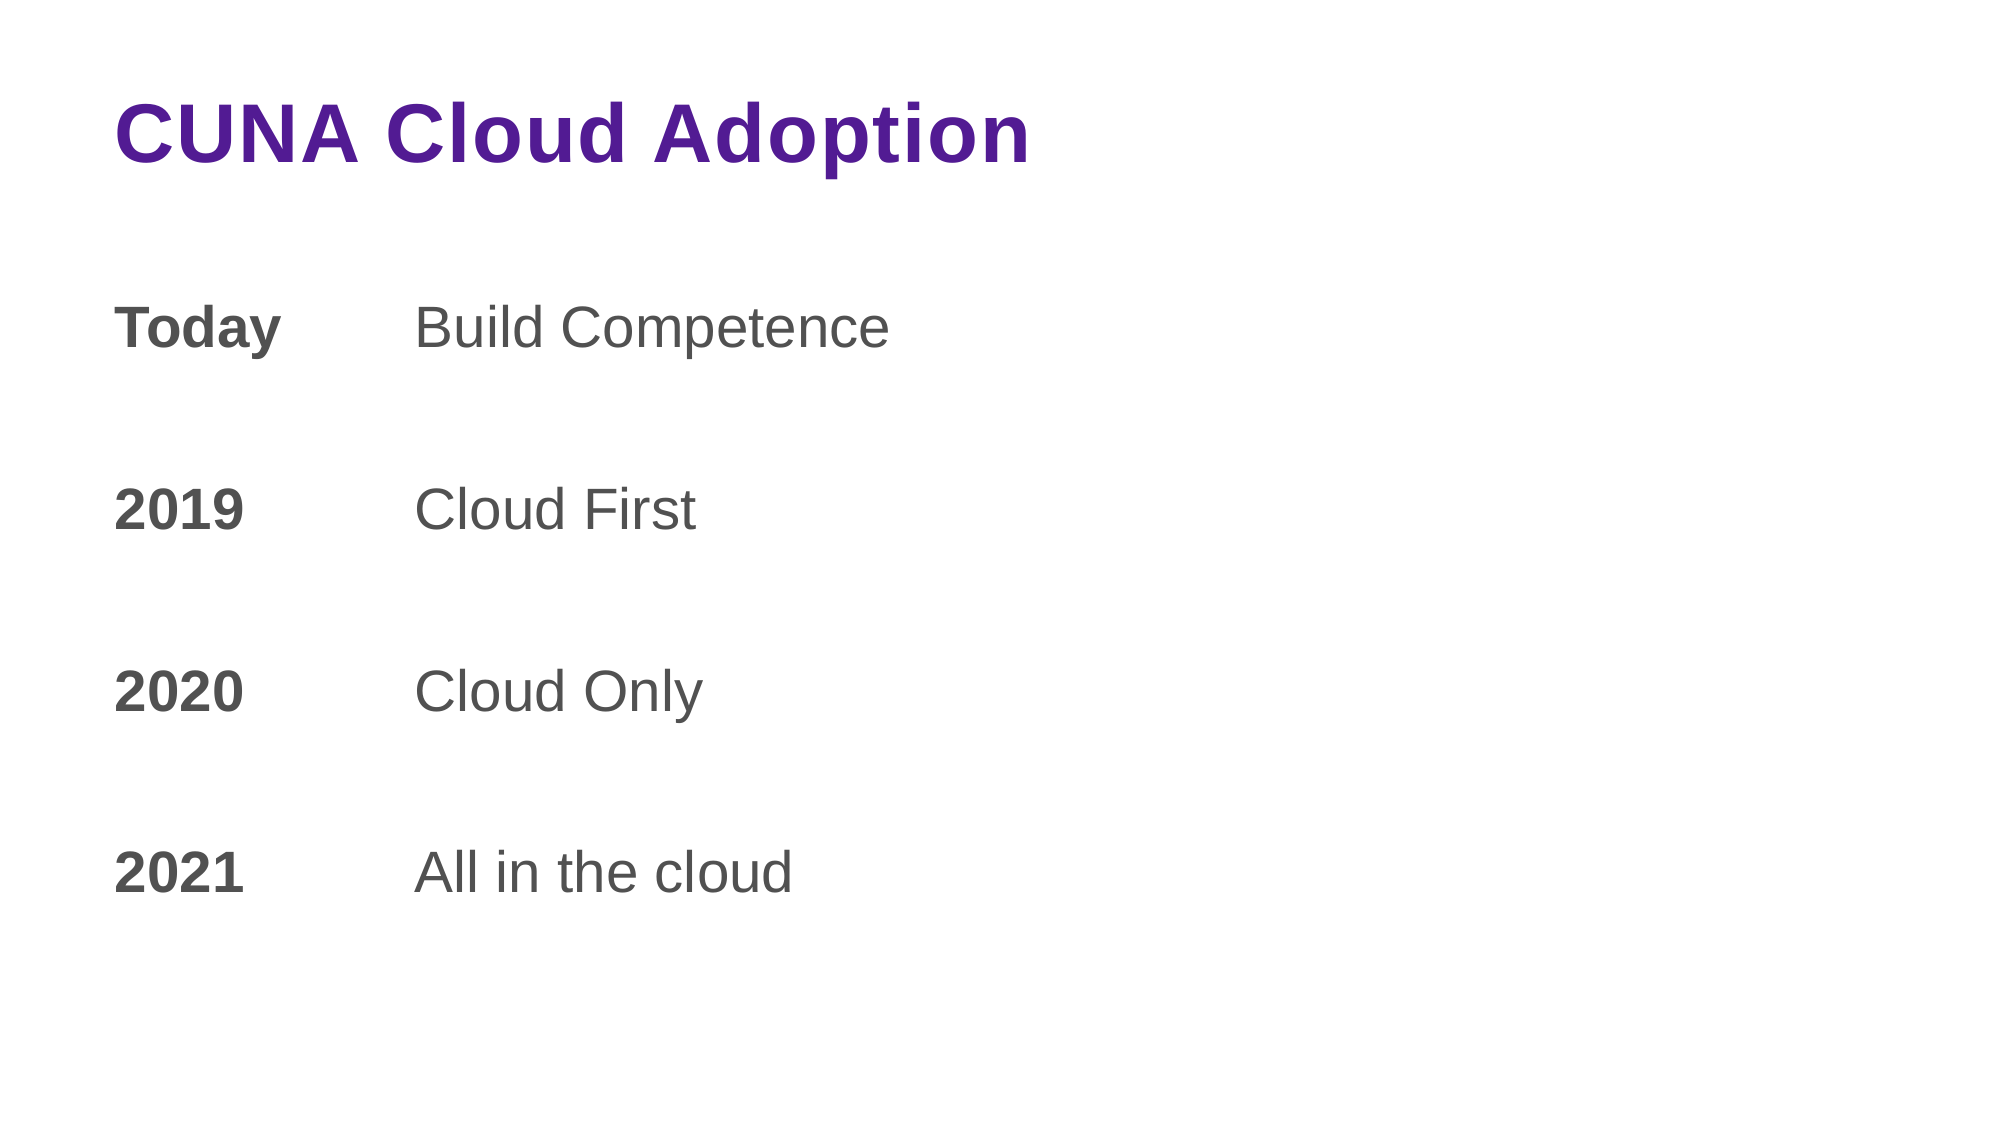

# CUNA Cloud Adoption
Today	Build Competence

2019 		Cloud First

2020		Cloud Only

2021 		All in the cloud